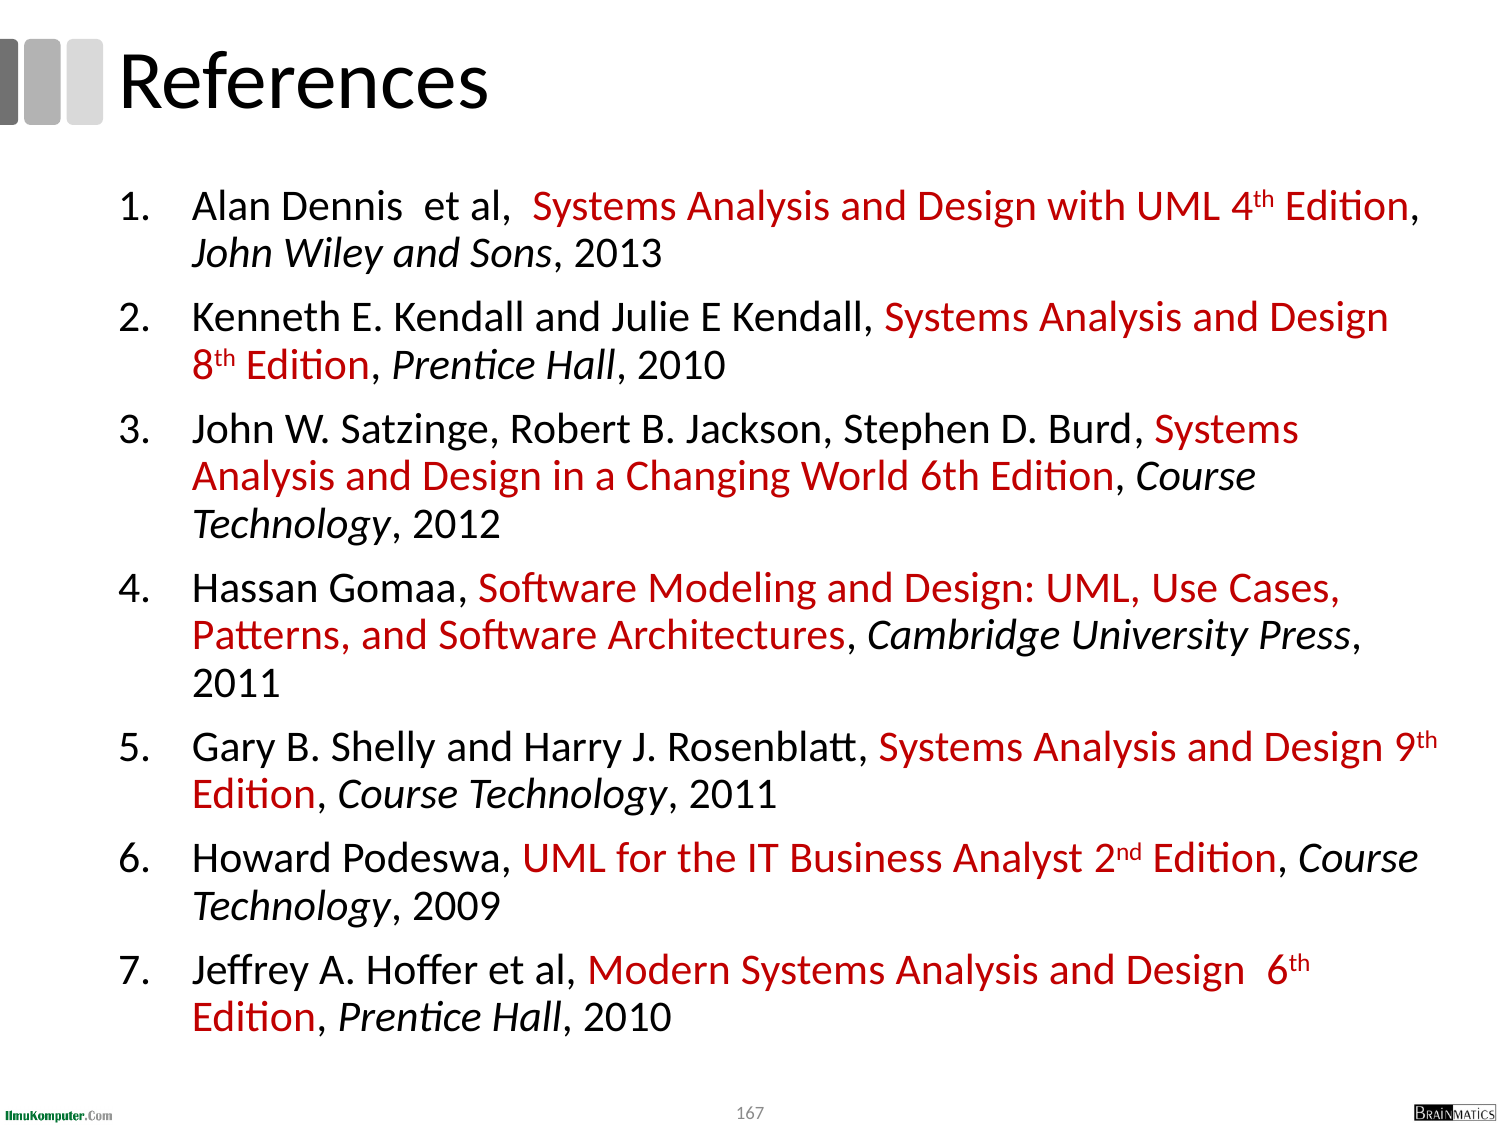

# References
Alan Dennis  et al,  Systems Analysis and Design with UML 4th Edition, John Wiley and Sons, 2013
Kenneth E. Kendall and Julie E Kendall, Systems Analysis and Design 8th Edition, Prentice Hall, 2010
John W. Satzinge, Robert B. Jackson, Stephen D. Burd, Systems Analysis and Design in a Changing World 6th Edition, Course Technology, 2012
Hassan Gomaa, Software Modeling and Design: UML, Use Cases, Patterns, and Software Architectures, Cambridge University Press, 2011
Gary B. Shelly and Harry J. Rosenblatt, Systems Analysis and Design 9th Edition, Course Technology, 2011
Howard Podeswa, UML for the IT Business Analyst 2nd Edition, Course Technology, 2009
Jeffrey A. Hoffer et al, Modern Systems Analysis and Design  6th Edition, Prentice Hall, 2010
167